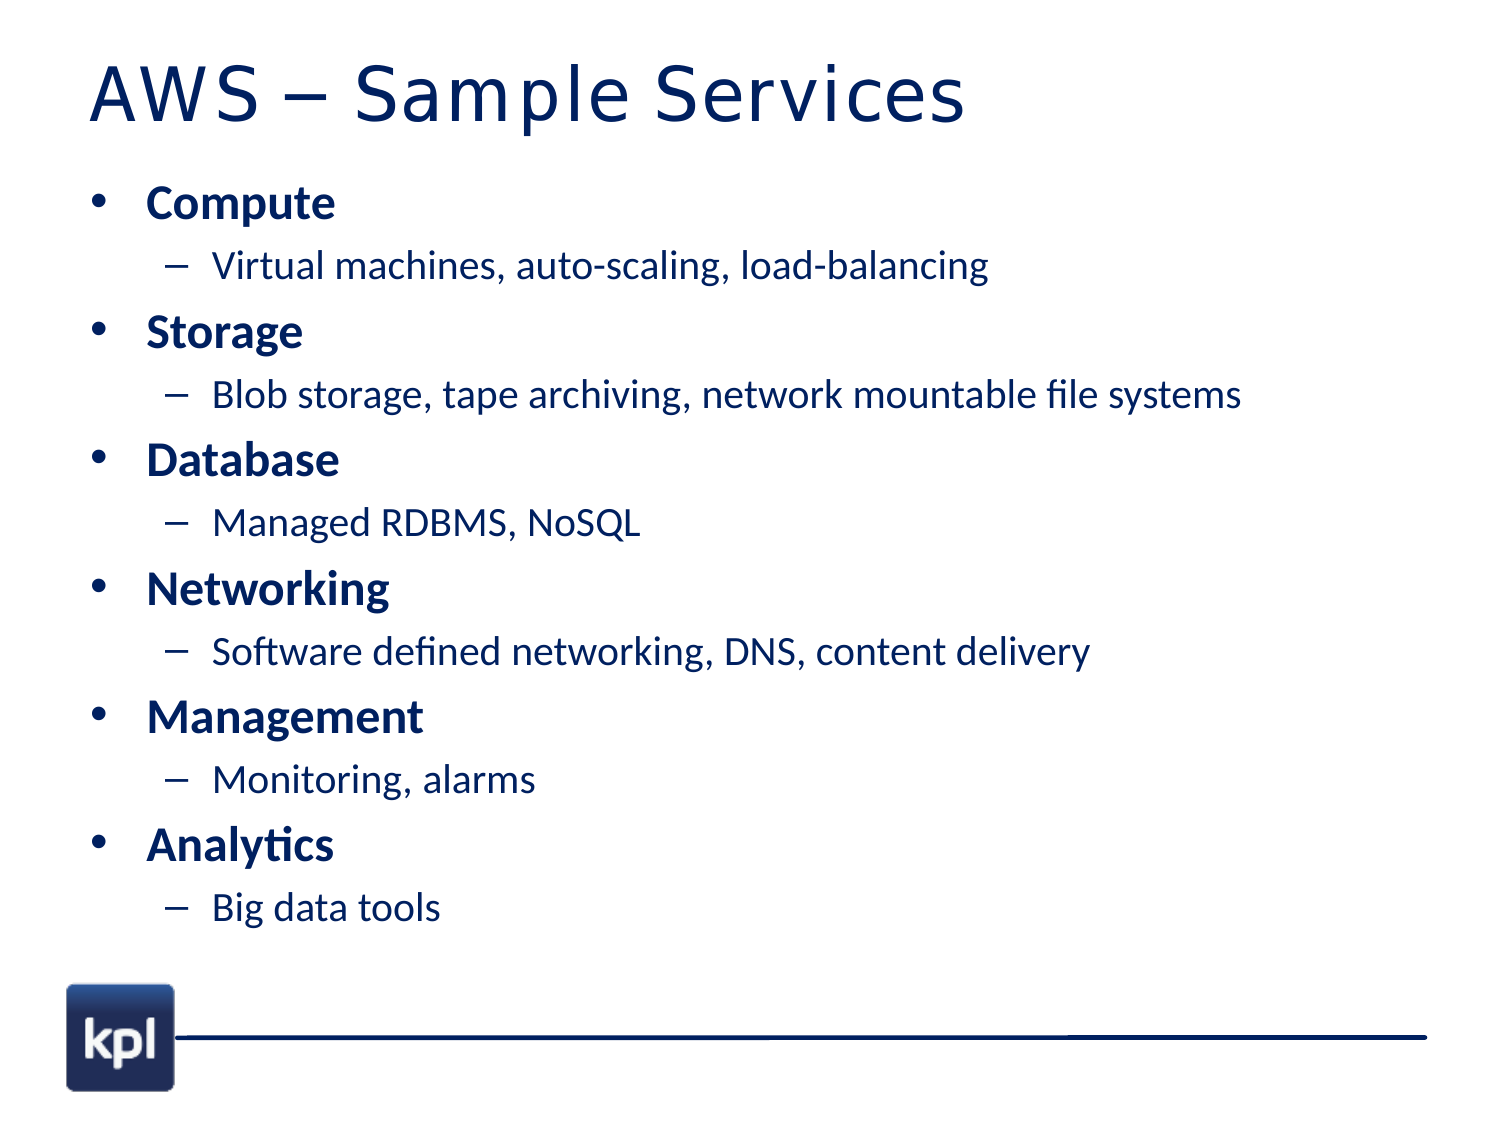

# AWS – Sample Services
Compute
Virtual machines, auto-scaling, load-balancing
Storage
Blob storage, tape archiving, network mountable file systems
Database
Managed RDBMS, NoSQL
Networking
Software defined networking, DNS, content delivery
Management
Monitoring, alarms
Analytics
Big data tools